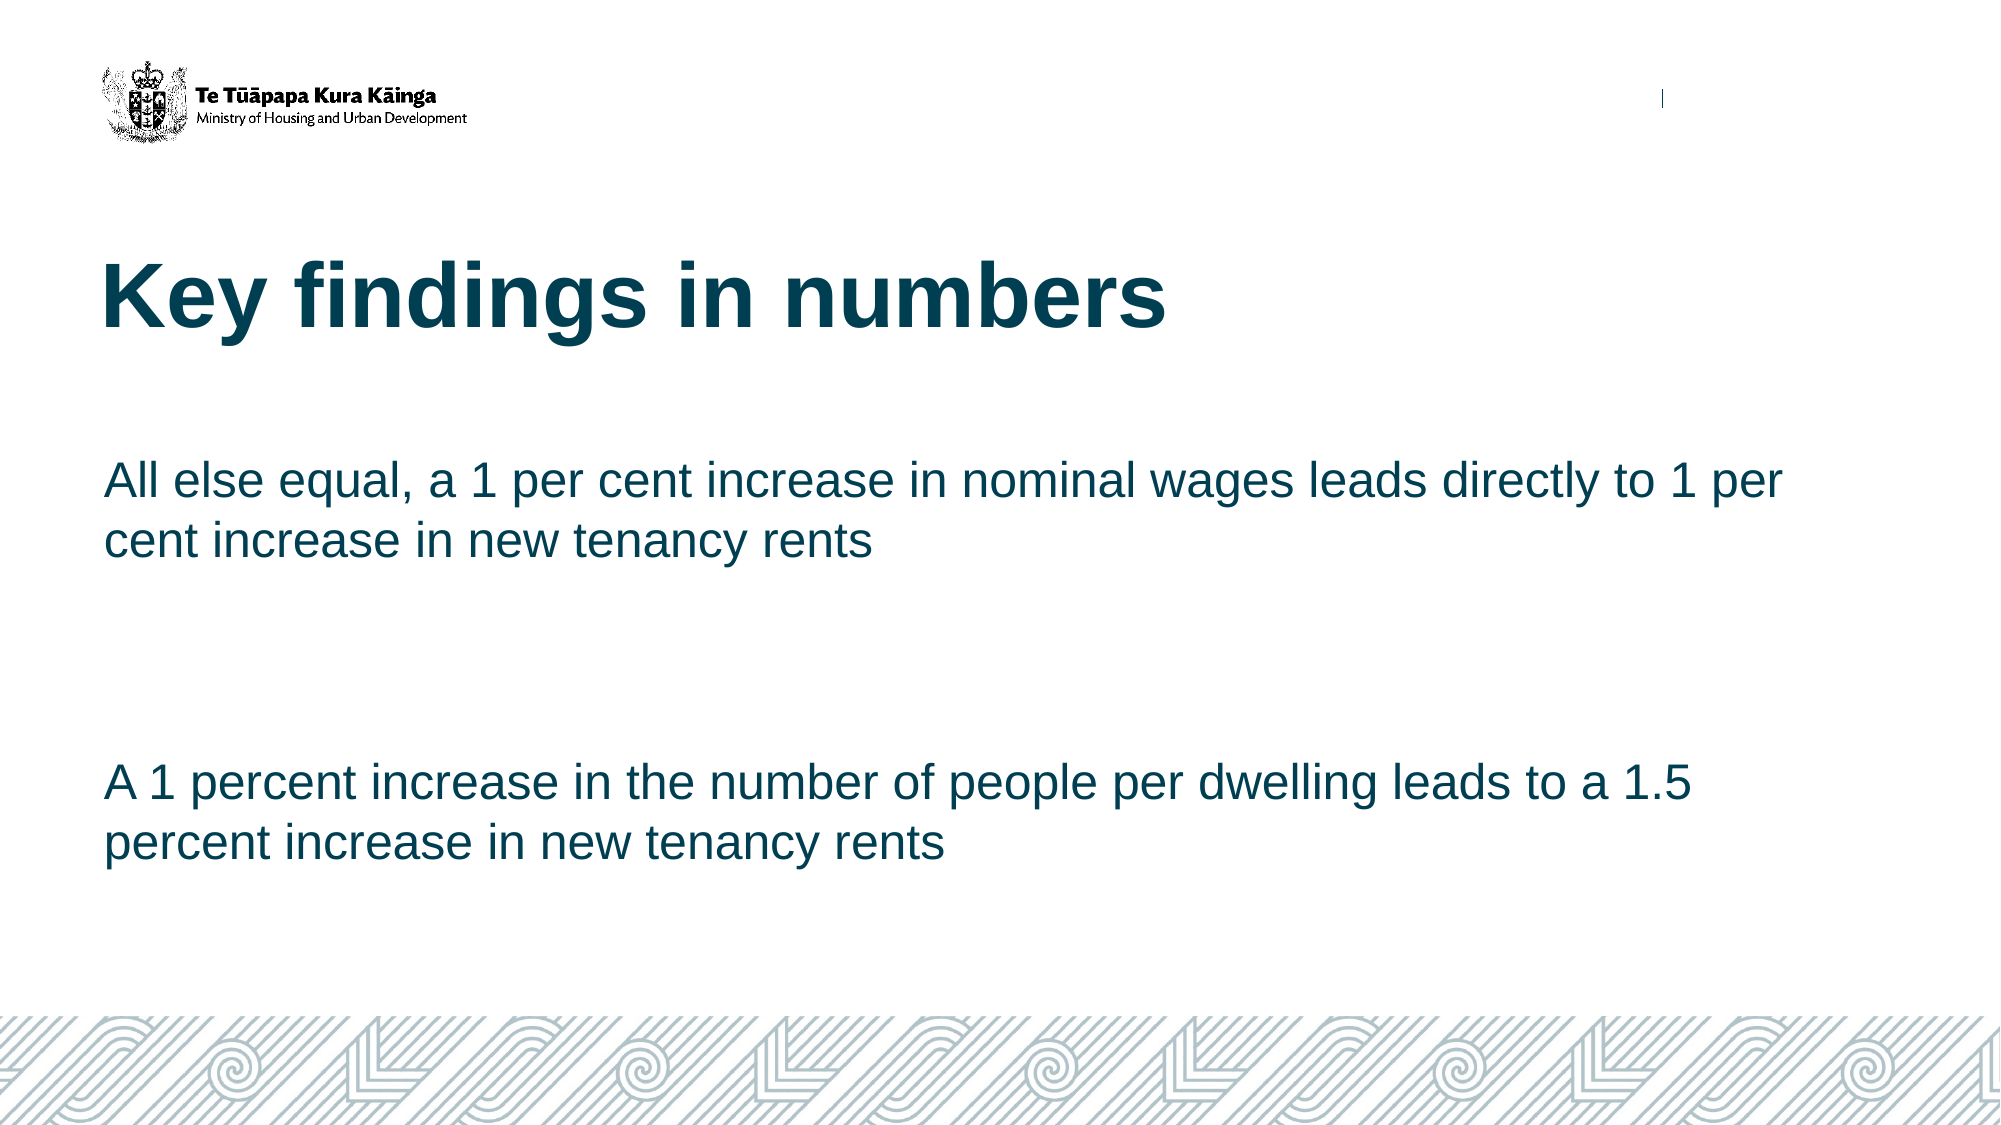

# Key findings in numbers
All else equal, a 1 per cent increase in nominal wages leads directly to 1 per cent increase in new tenancy rents

A 1 percent increase in the number of people per dwelling leads to a 1.5 percent increase in new tenancy rents